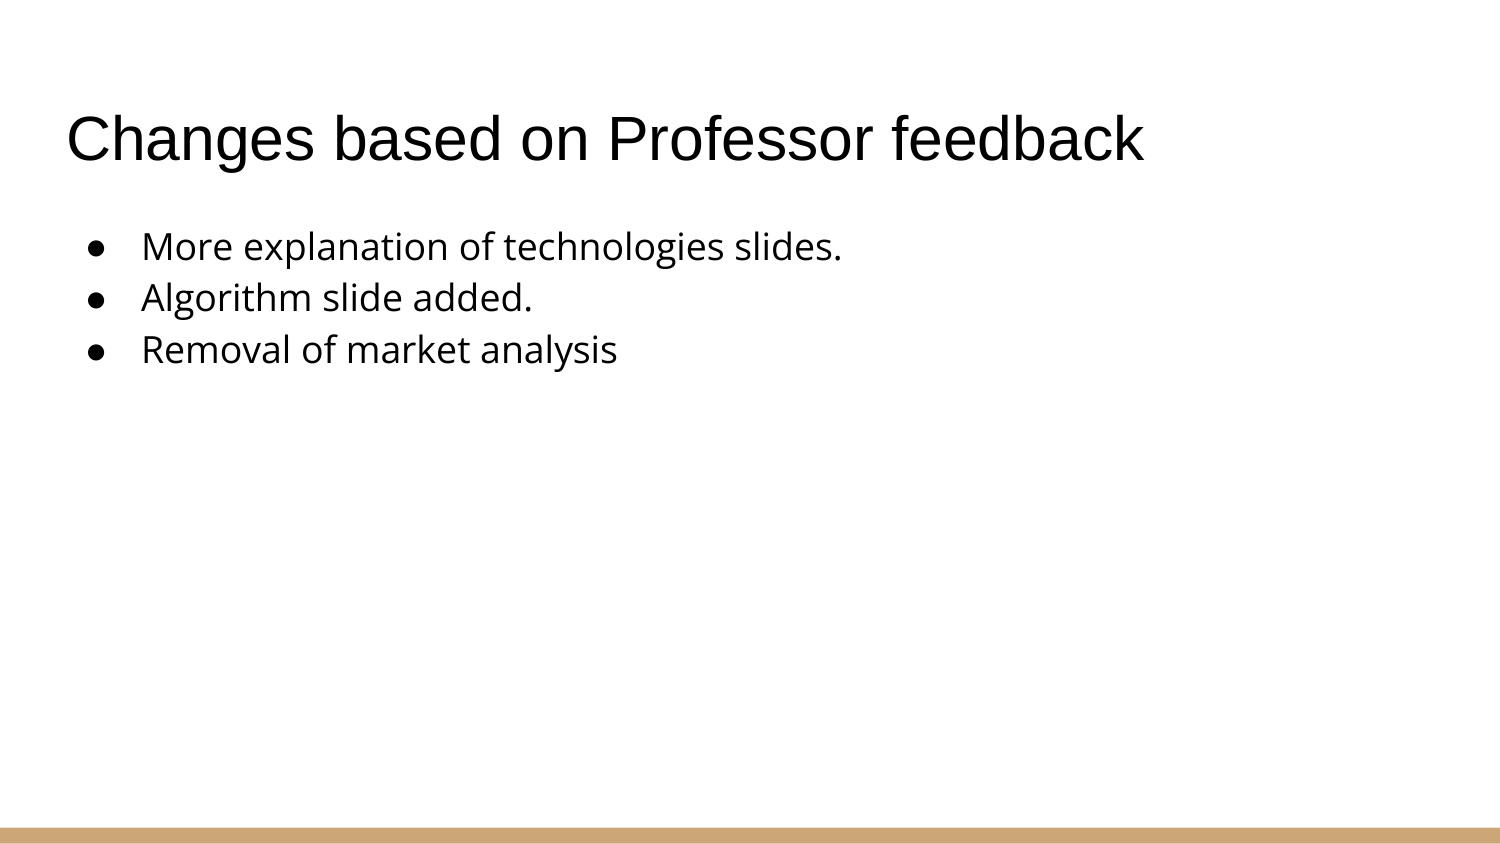

# Changes based on Professor feedback
More explanation of technologies slides.
Algorithm slide added.
Removal of market analysis